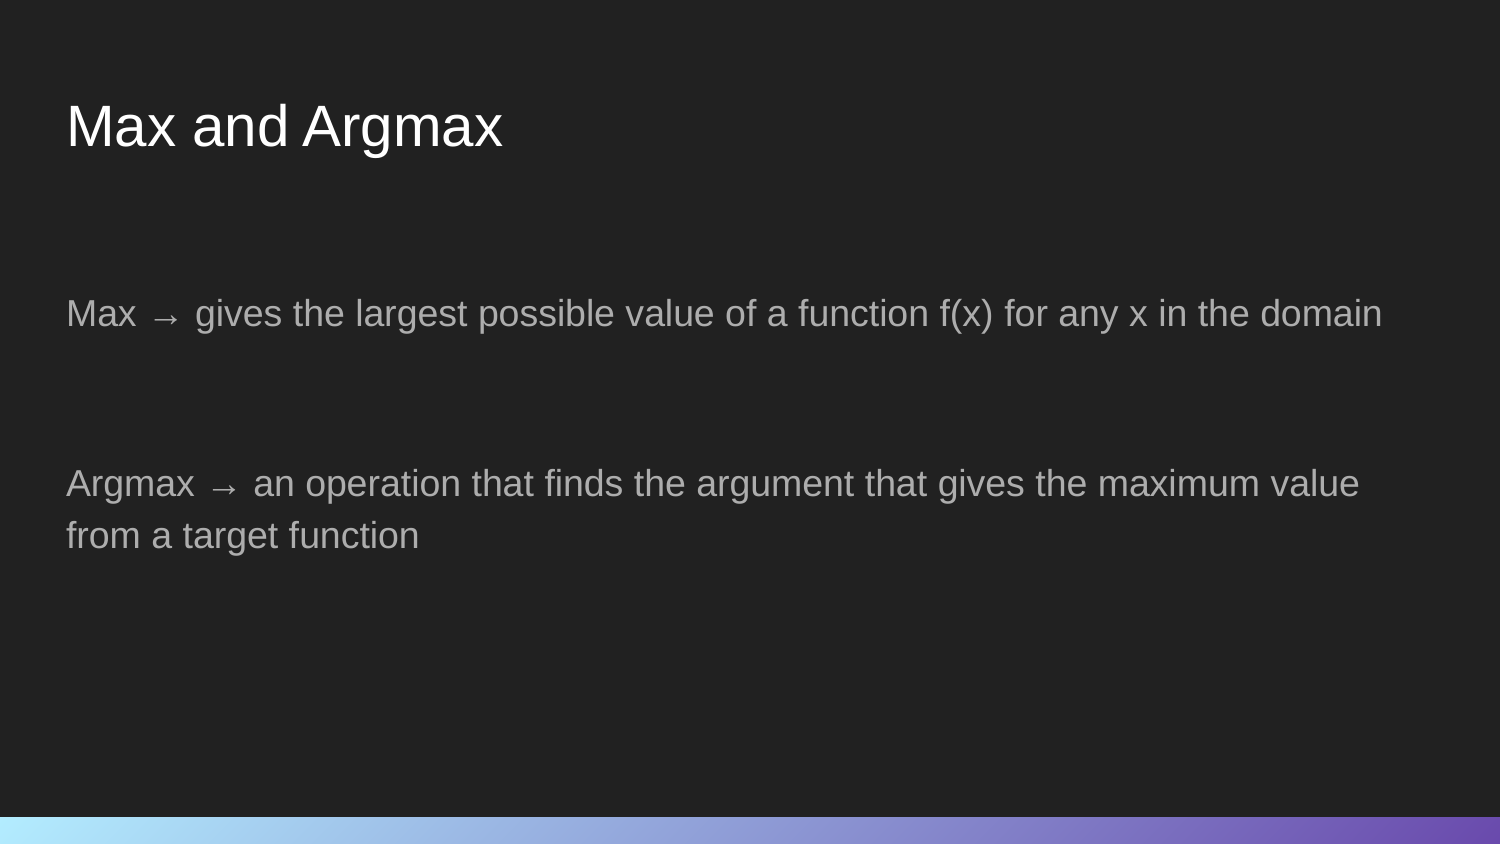

# Max and Argmax

Max → gives the largest possible value of a function f(x) for any x in the domain

Argmax → an operation that finds the argument that gives the maximum value from a target function